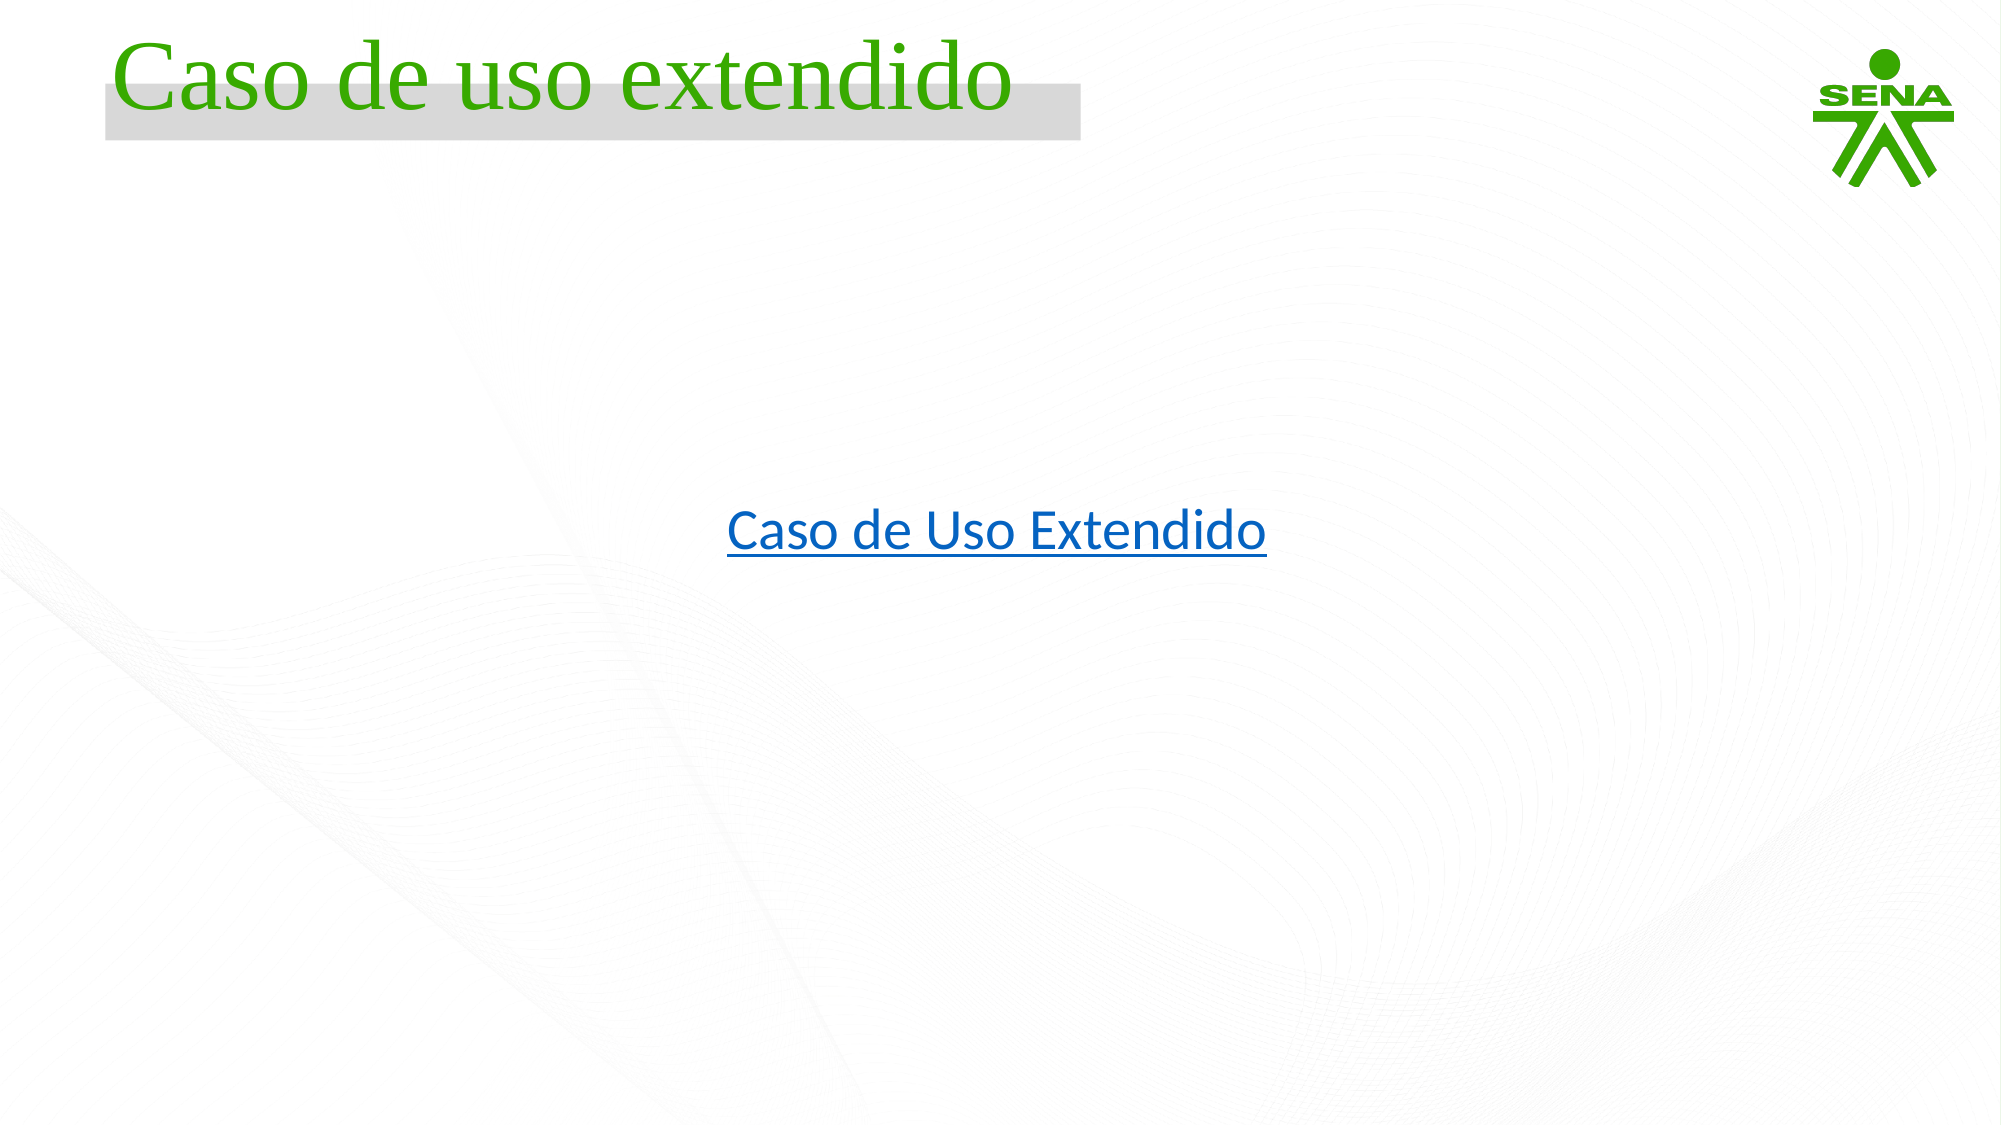

Caso de uso extendido

Caso de Uso Extendido